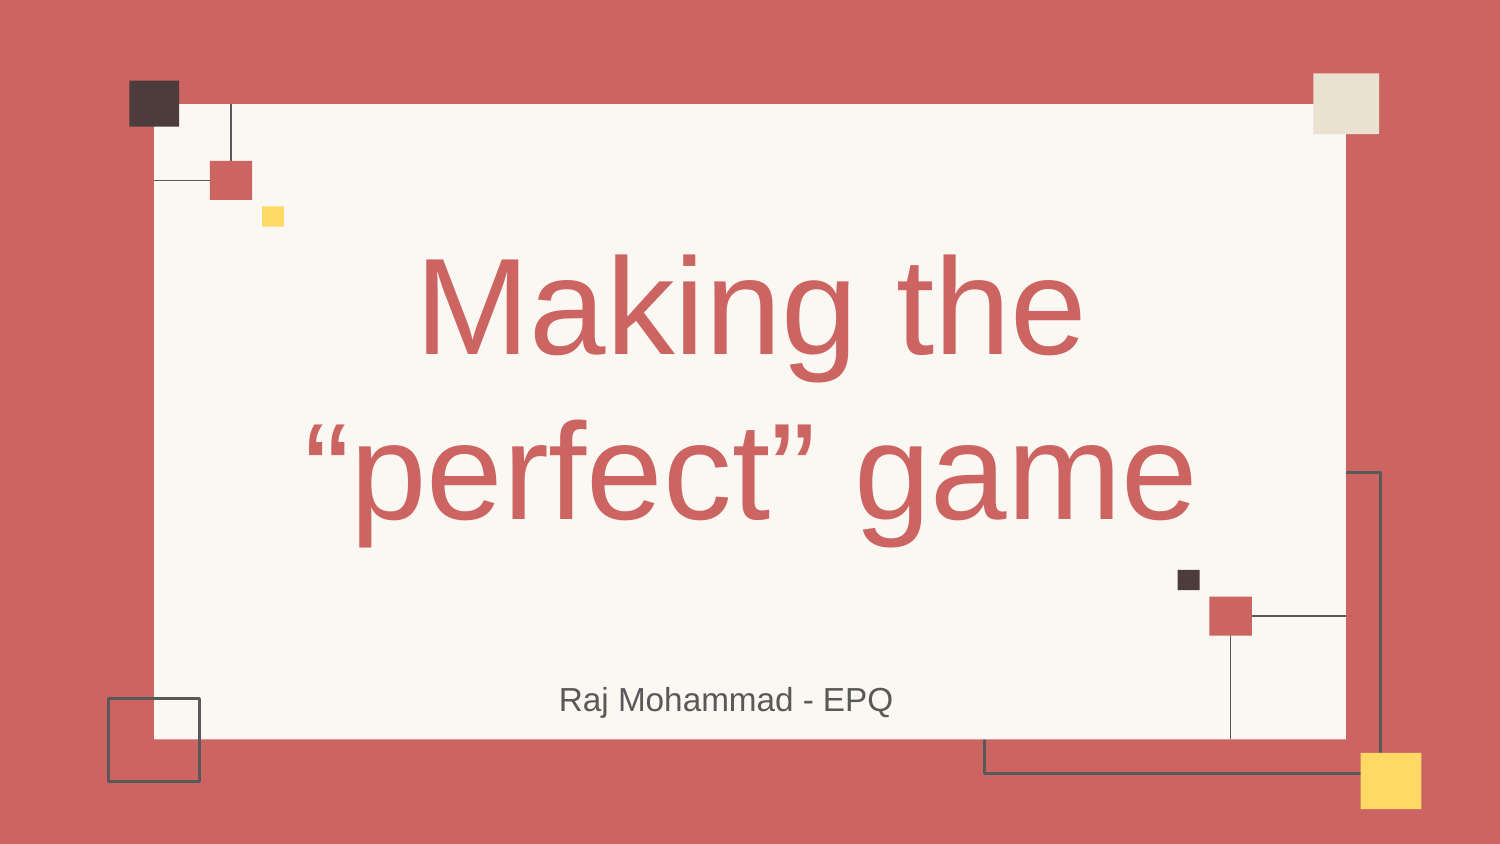

# Making the “perfect” game
Raj Mohammad - EPQ